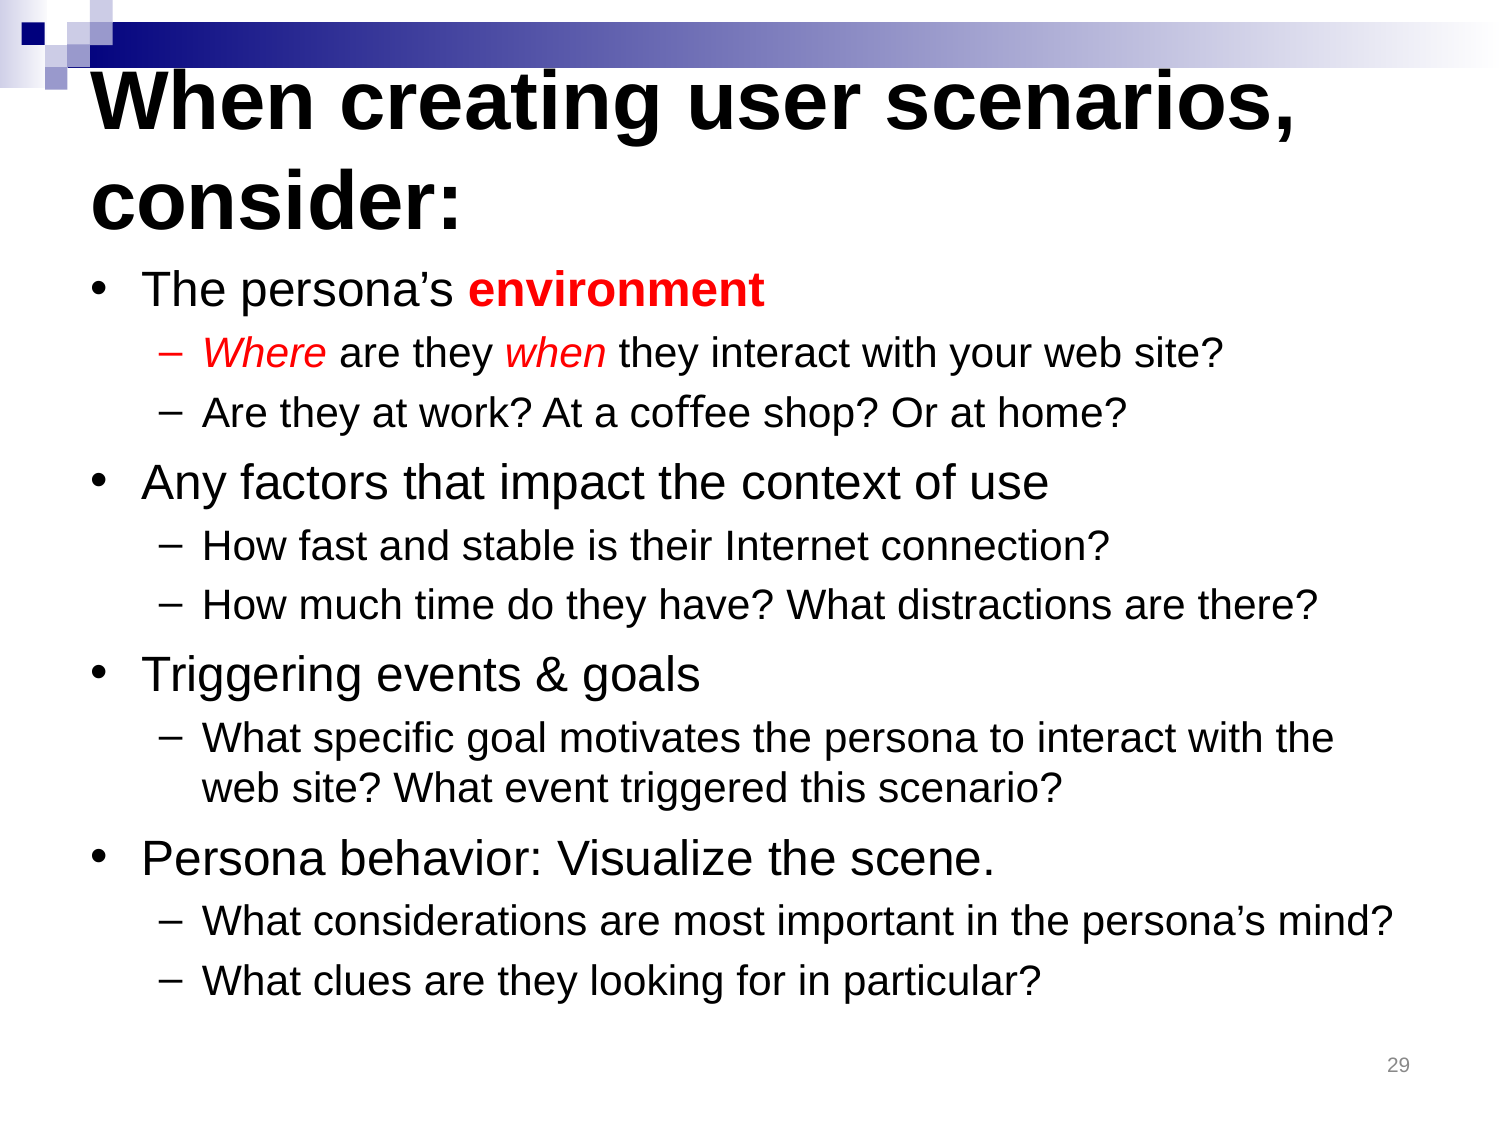

# When creating user scenarios, consider:
The persona’s environment
Where are they when they interact with your web site?
Are they at work? At a coﬀee shop? Or at home?
Any factors that impact the context of use
How fast and stable is their Internet connection?
How much time do they have? What distractions are there?
Triggering events & goals
What specific goal motivates the persona to interact with the web site? What event triggered this scenario?
Persona behavior: Visualize the scene.
What considerations are most important in the persona’s mind?
What clues are they looking for in particular?
29